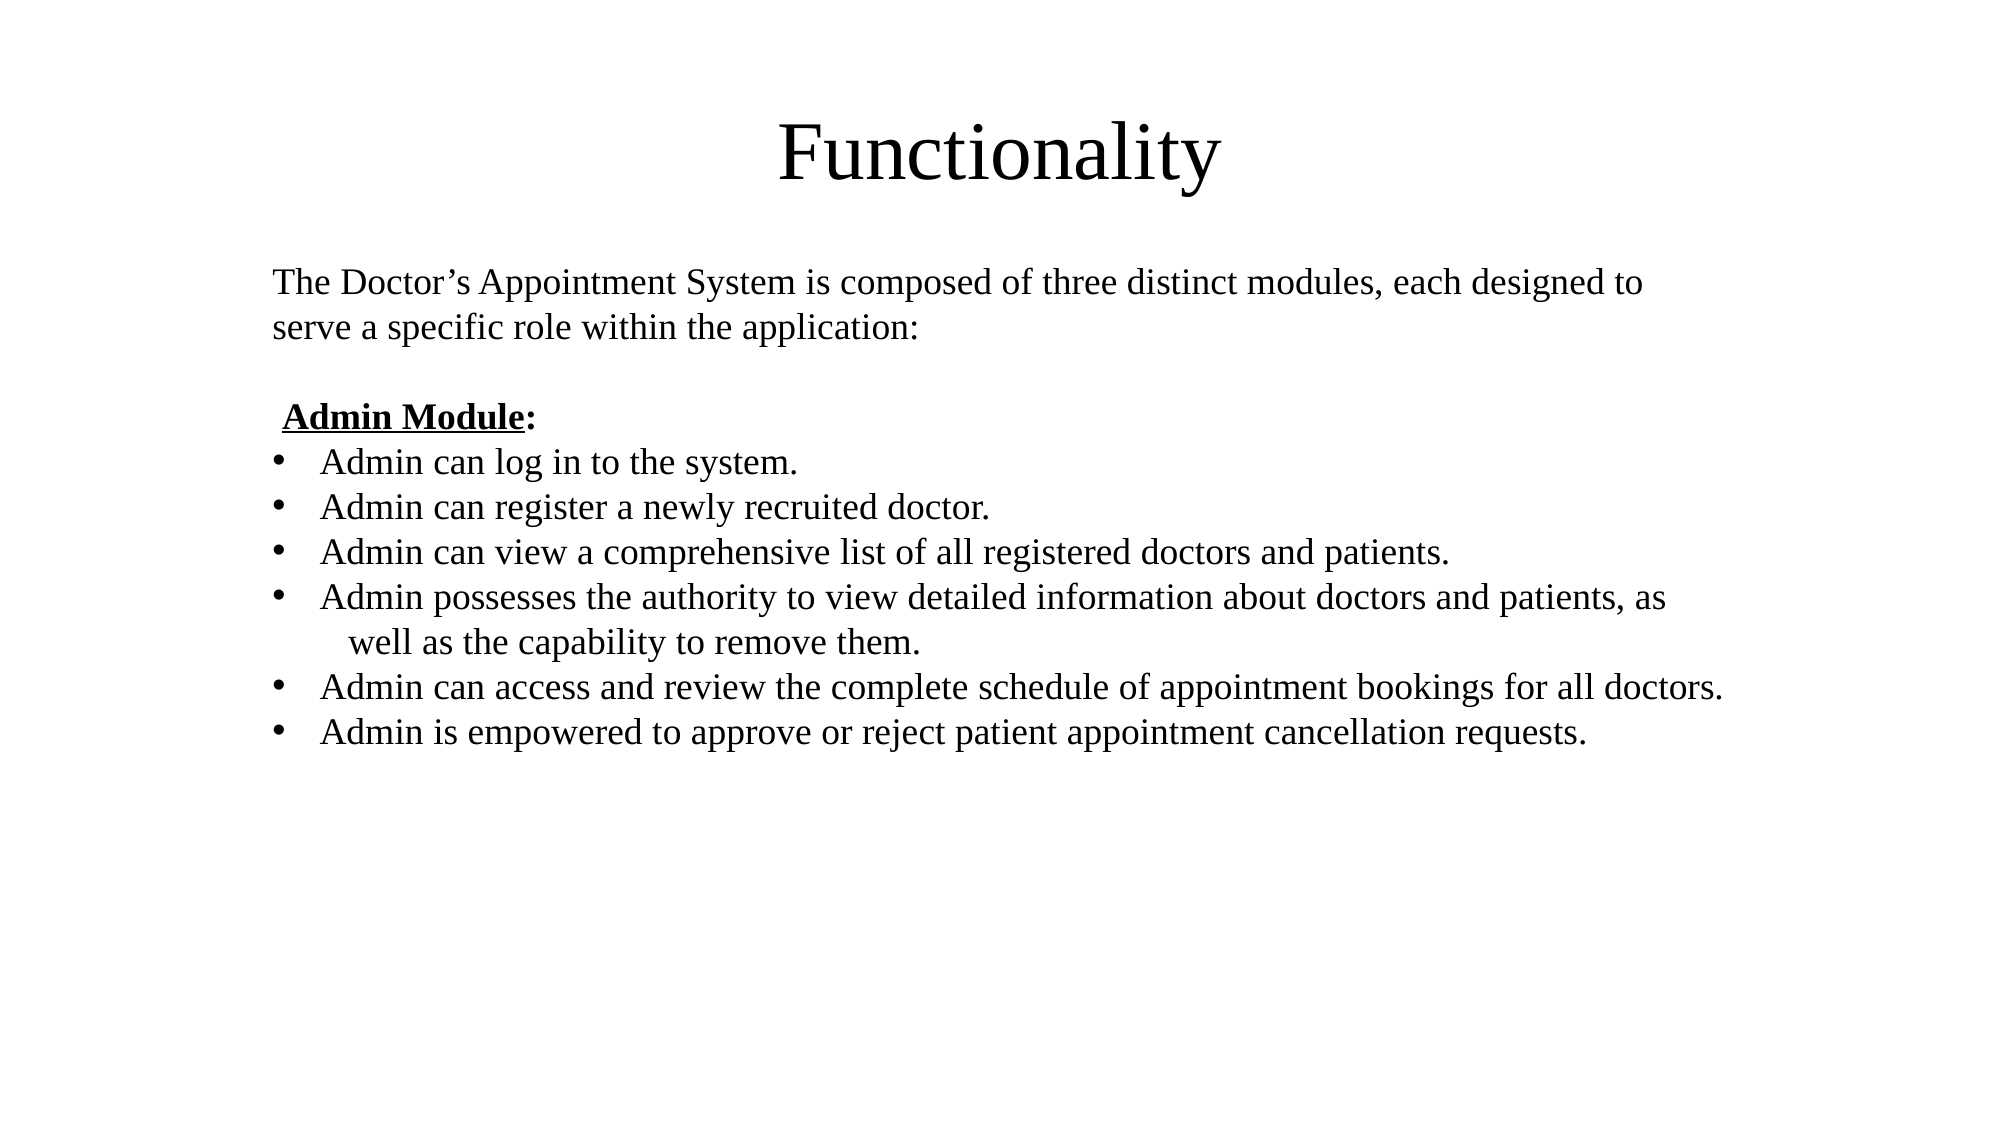

Functionality

The Doctor’s Appointment System is composed of three distinct modules, each designed to serve a specific role within the application:

 Admin Module:
Admin can log in to the system.
Admin can register a newly recruited doctor.
Admin can view a comprehensive list of all registered doctors and patients.
Admin possesses the authority to view detailed information about doctors and patients, as          well as the capability to remove them.
Admin can access and review the complete schedule of appointment bookings for all doctors.
Admin is empowered to approve or reject patient appointment cancellation requests.